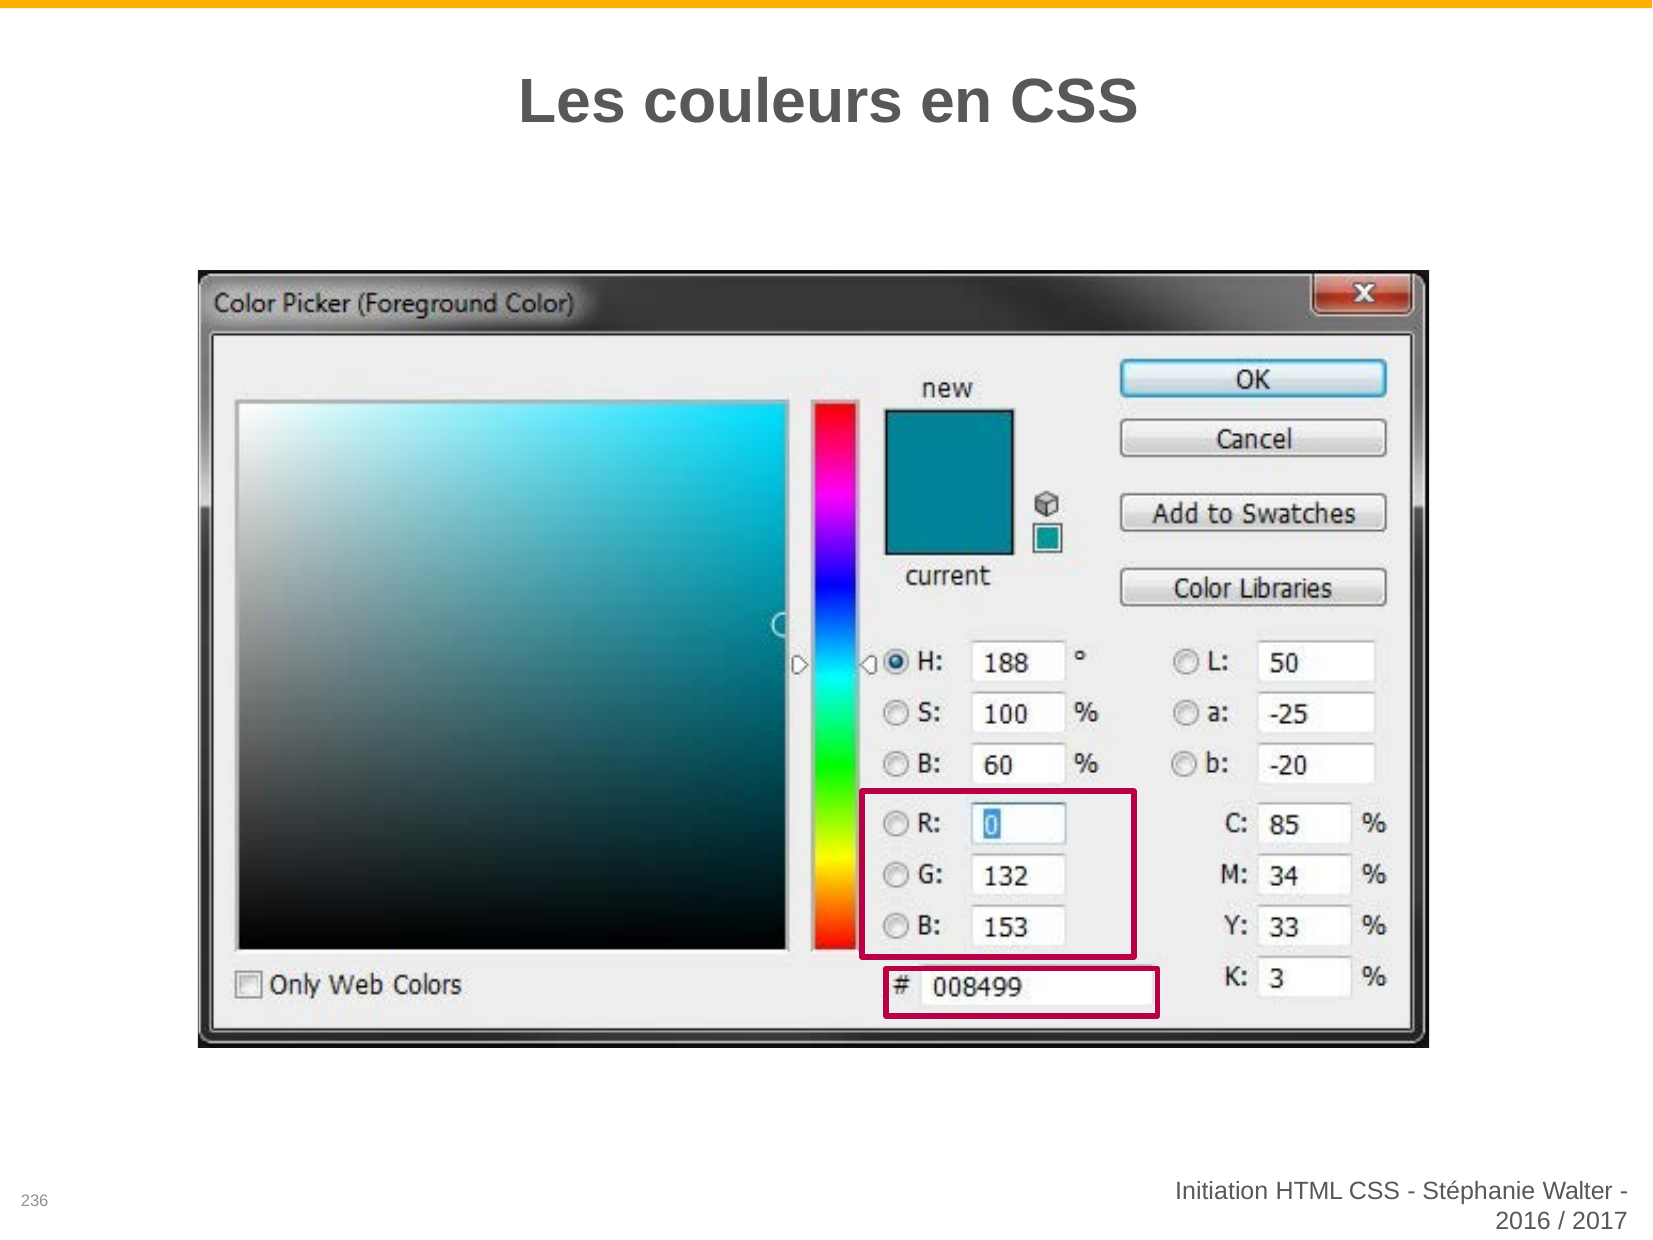

# Les couleurs en CSS

Initiation HTML CSS - Stéphanie Walter -
2016 / 2017
236